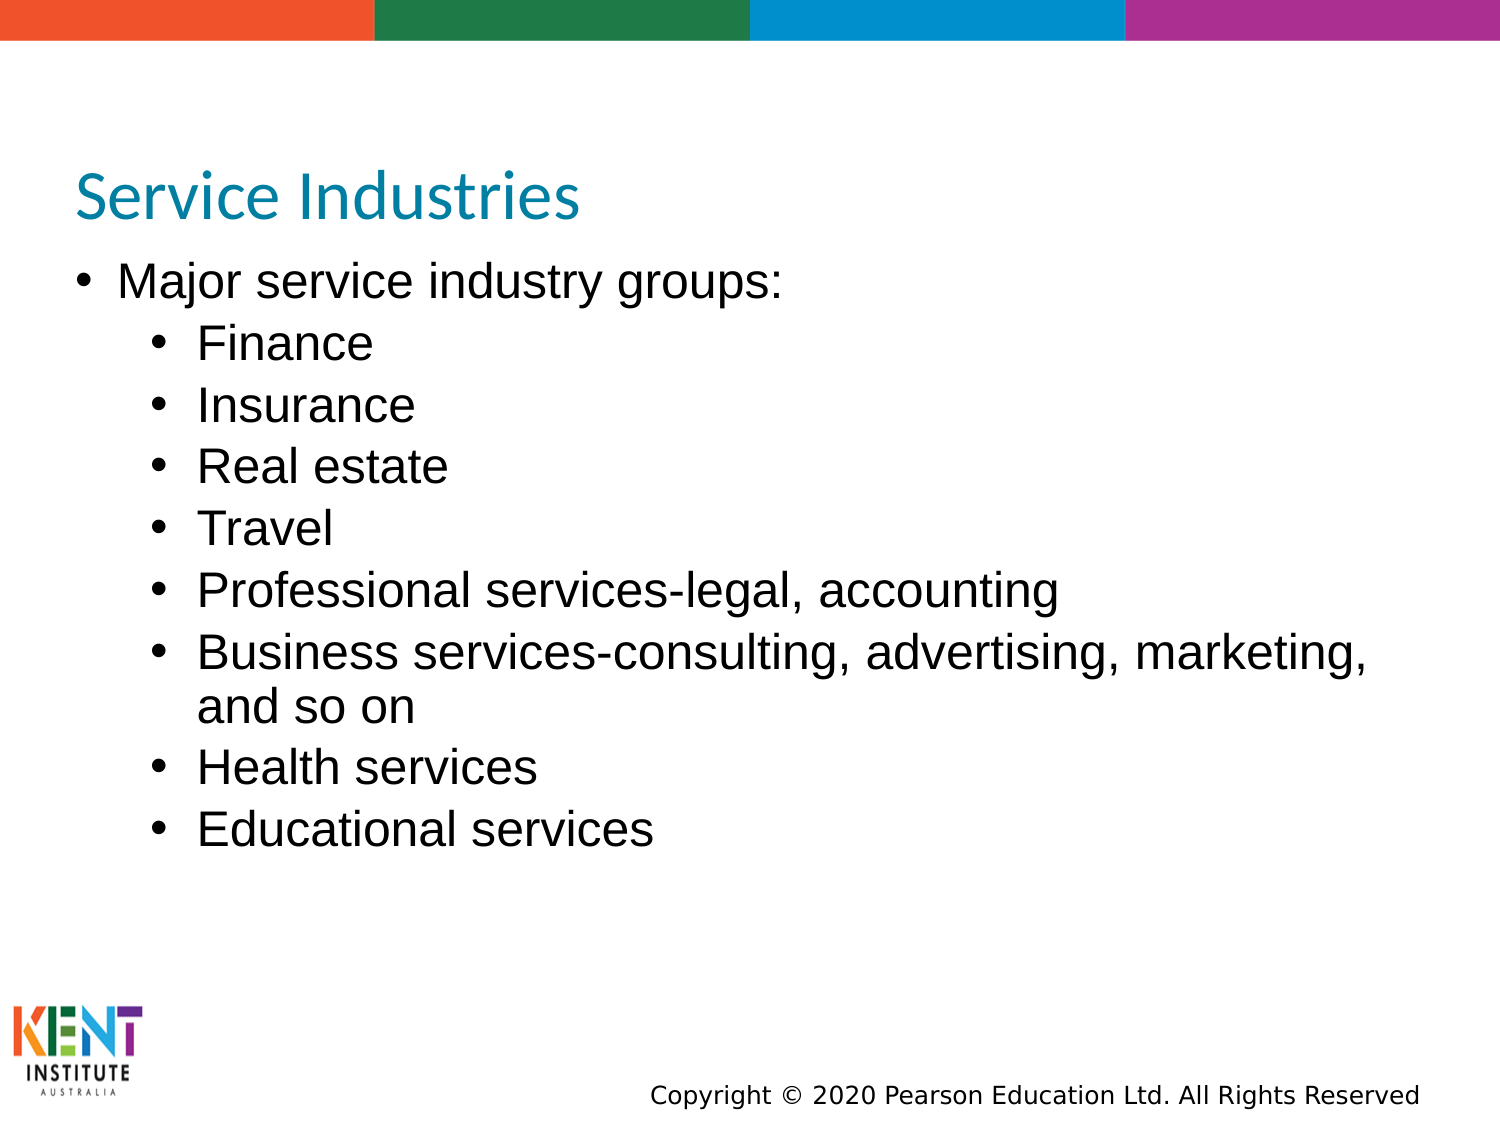

# Service Industries
Major service industry groups:
Finance
Insurance
Real estate
Travel
Professional services-legal, accounting
Business services-consulting, advertising, marketing, and so on
Health services
Educational services